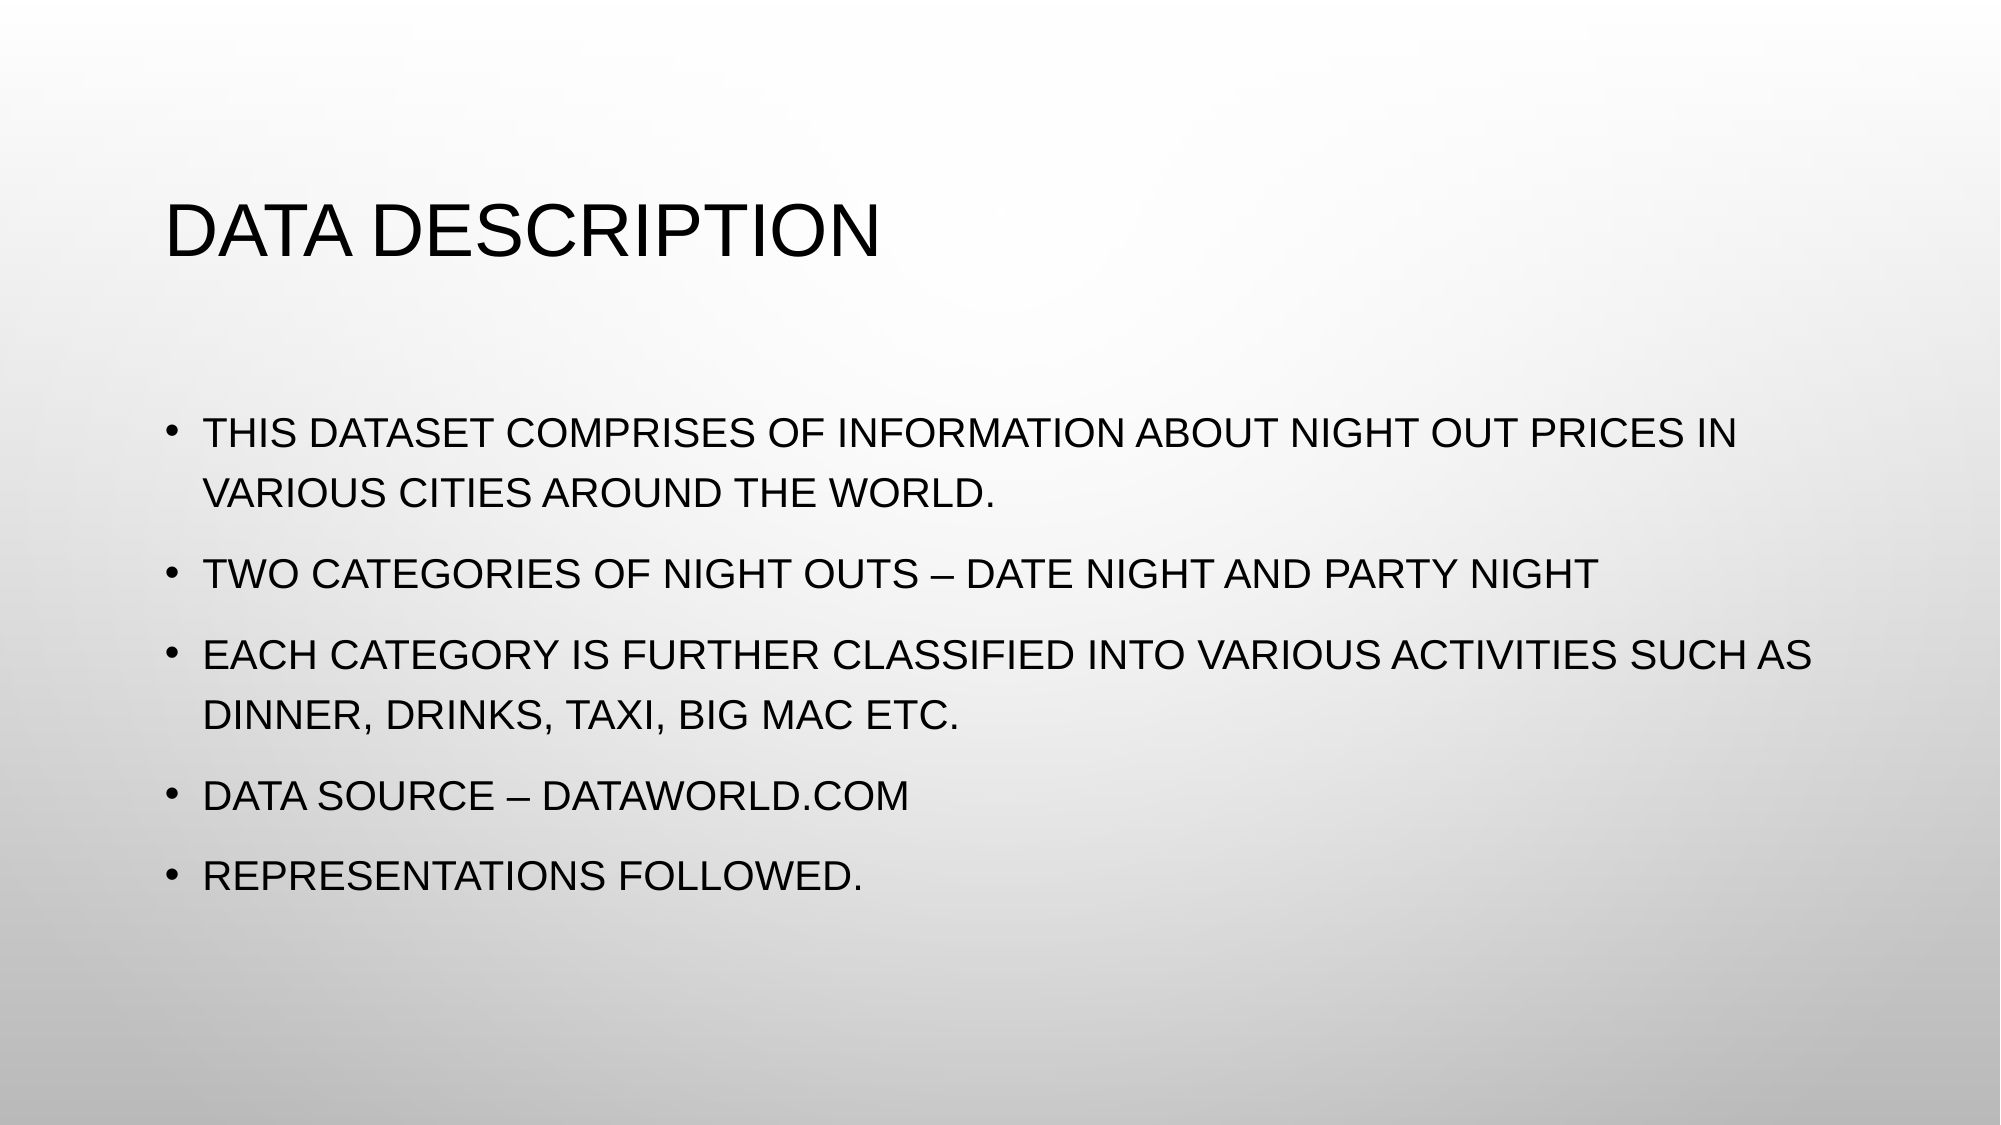

# Data Description
This dataset comprises of information about night out prices in various cities around the world.
Two Categories of night outs – date night and party night
Each category Is further classified into various activities such as dinner, drinks, taxi, big mac etc.
Data source – dataworld.com
Representations followed.